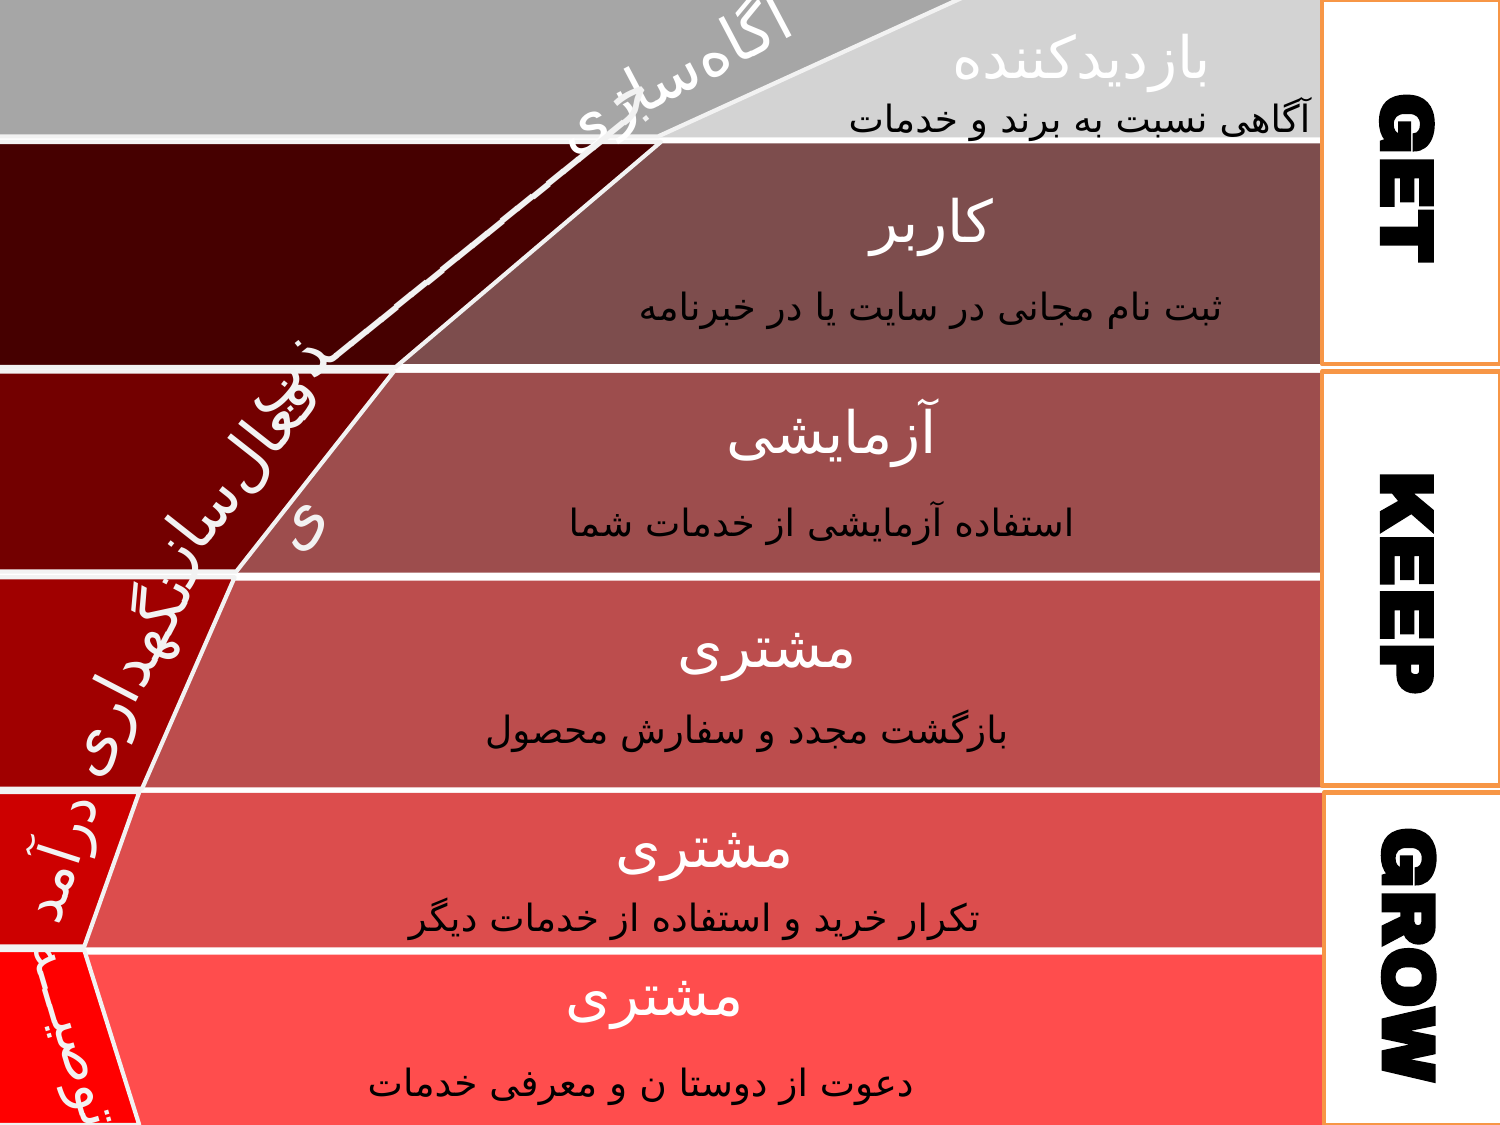

بازدیدکننده
آگاه‌سازی
آگاهی نسبت به برند و خدمات
GET

کاربر
جـــــــــــــــــــذب
ثبت نام مجانی در سایت یا در خبرنامه

آزمایشی
فعال‌سازی
استفاده آزمایشی از خدمات شما
KEEP

مشتری
نگهداری
بازگشت مجدد و سفارش محصول

مشتری
درآمد
تکرار خرید و استفاده از خدمات دیگر
GROW
مشتری

توصیـــه
دعوت از دوستا ن و معرفی خدمات